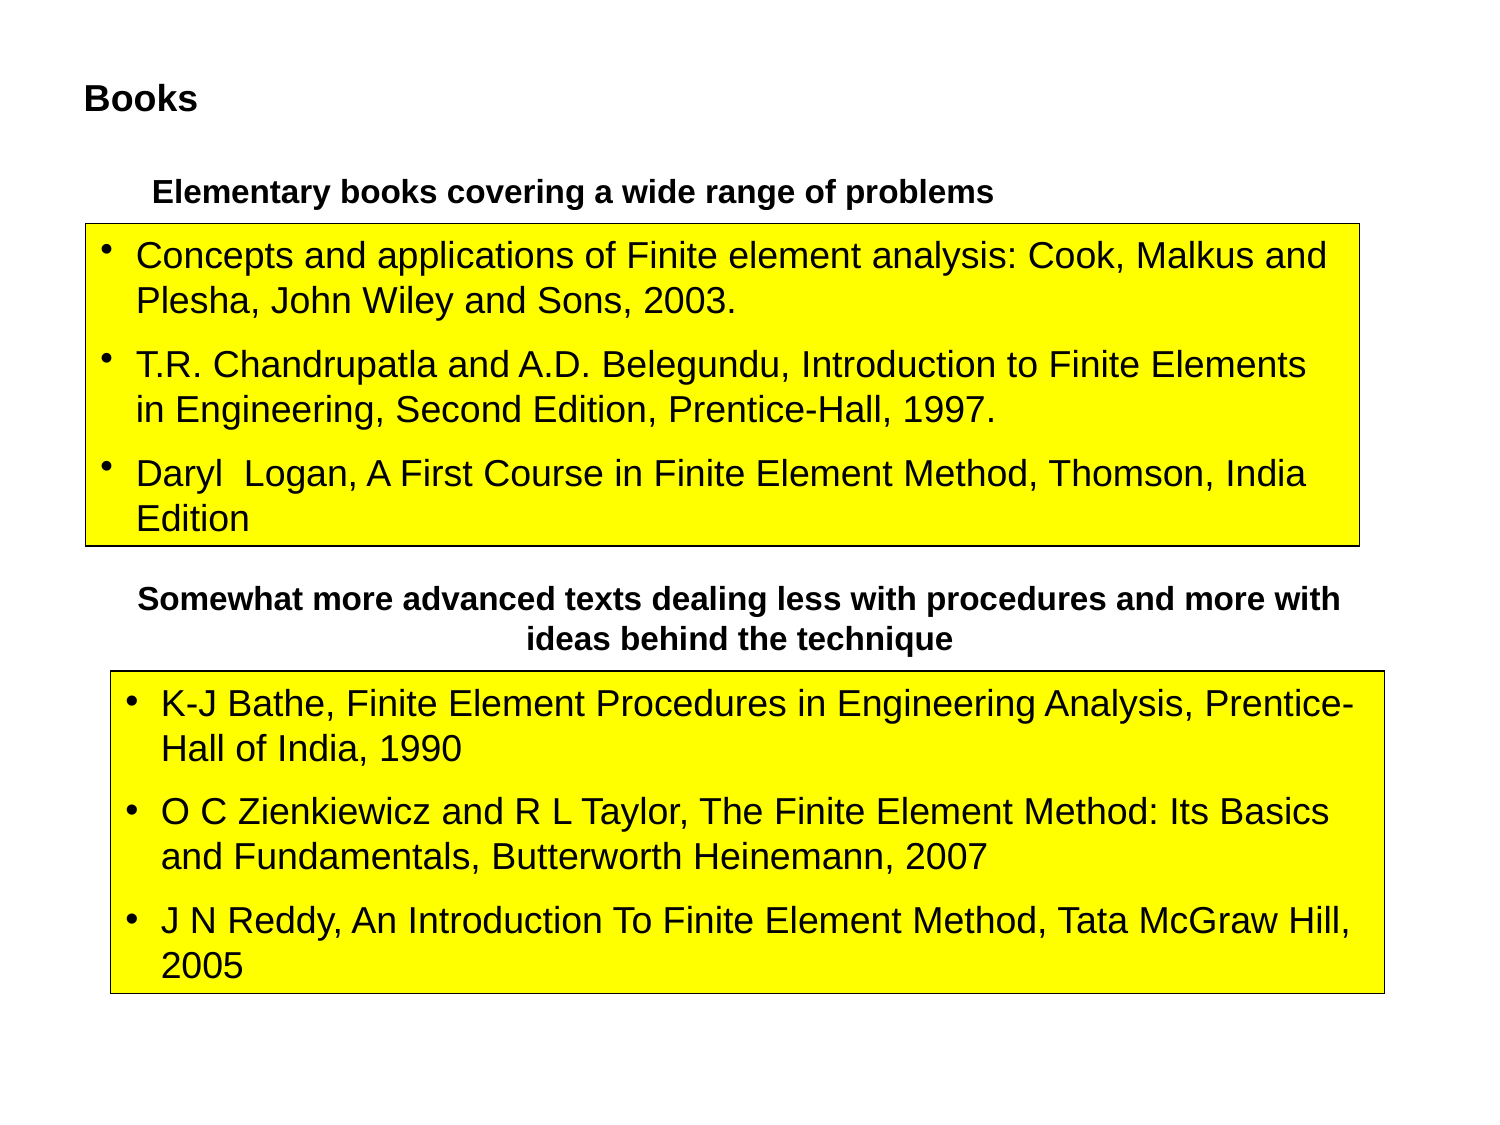

Books
Elementary books covering a wide range of problems
Concepts and applications of Finite element analysis: Cook, Malkus and Plesha, John Wiley and Sons, 2003.
T.R. Chandrupatla and A.D. Belegundu, Introduction to Finite Elements in Engineering, Second Edition, Prentice-Hall, 1997.
Daryl  Logan, A First Course in Finite Element Method, Thomson, India Edition
Somewhat more advanced texts dealing less with procedures and more with ideas behind the technique
K-J Bathe, Finite Element Procedures in Engineering Analysis, Prentice-Hall of India, 1990
O C Zienkiewicz and R L Taylor, The Finite Element Method: Its Basics and Fundamentals, Butterworth Heinemann, 2007
J N Reddy, An Introduction To Finite Element Method, Tata McGraw Hill, 2005